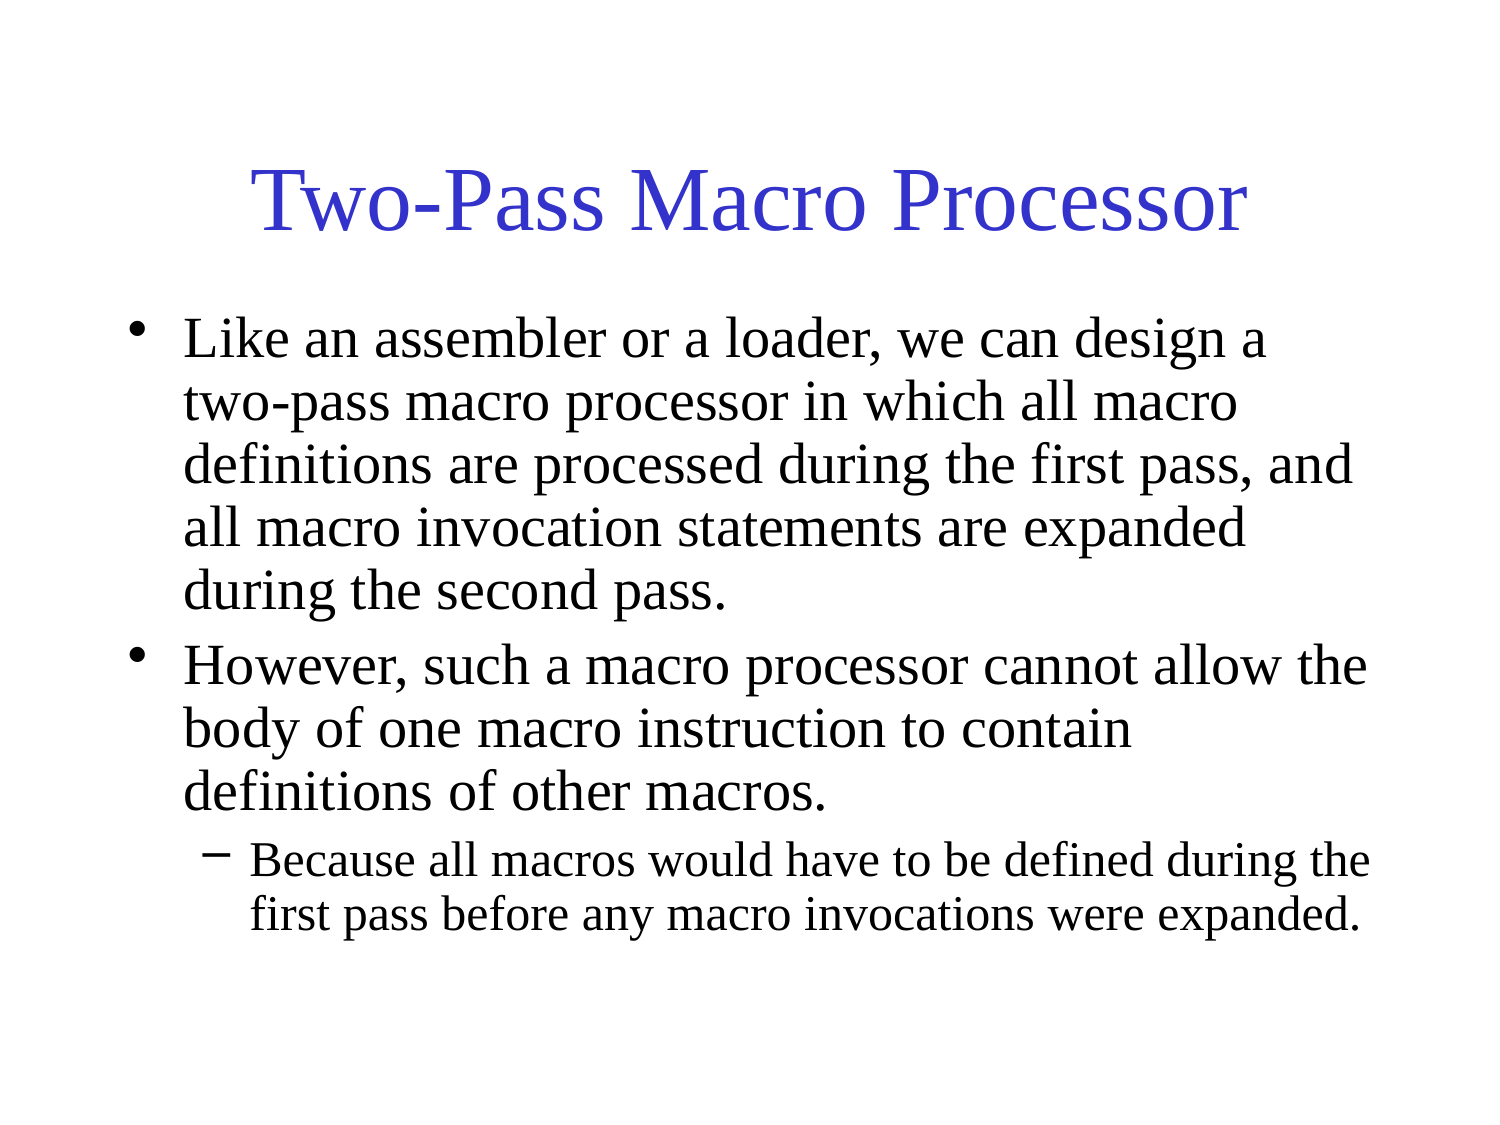

# Two-Pass Macro Processor
Like an assembler or a loader, we can design a two-pass macro processor in which all macro definitions are processed during the first pass, and all macro invocation statements are expanded during the second pass.
However, such a macro processor cannot allow the body of one macro instruction to contain definitions of other macros.
Because all macros would have to be defined during the first pass before any macro invocations were expanded.